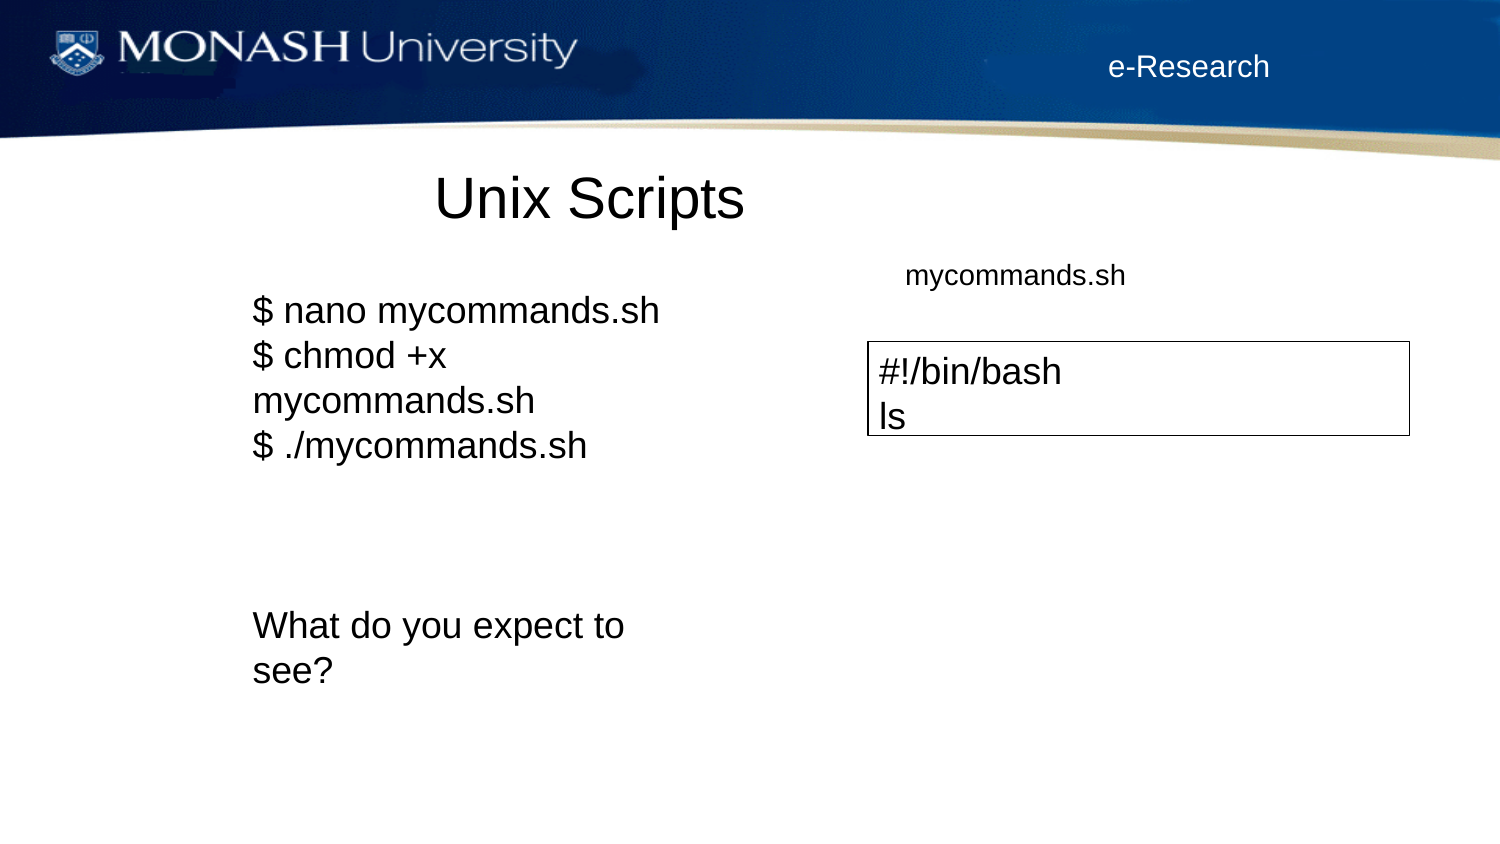

Unix Scripts
mycommands.sh
$ nano mycommands.sh
$ chmod +x mycommands.sh
$ ./mycommands.sh

What do you expect to see?

#!/bin/bash
ls